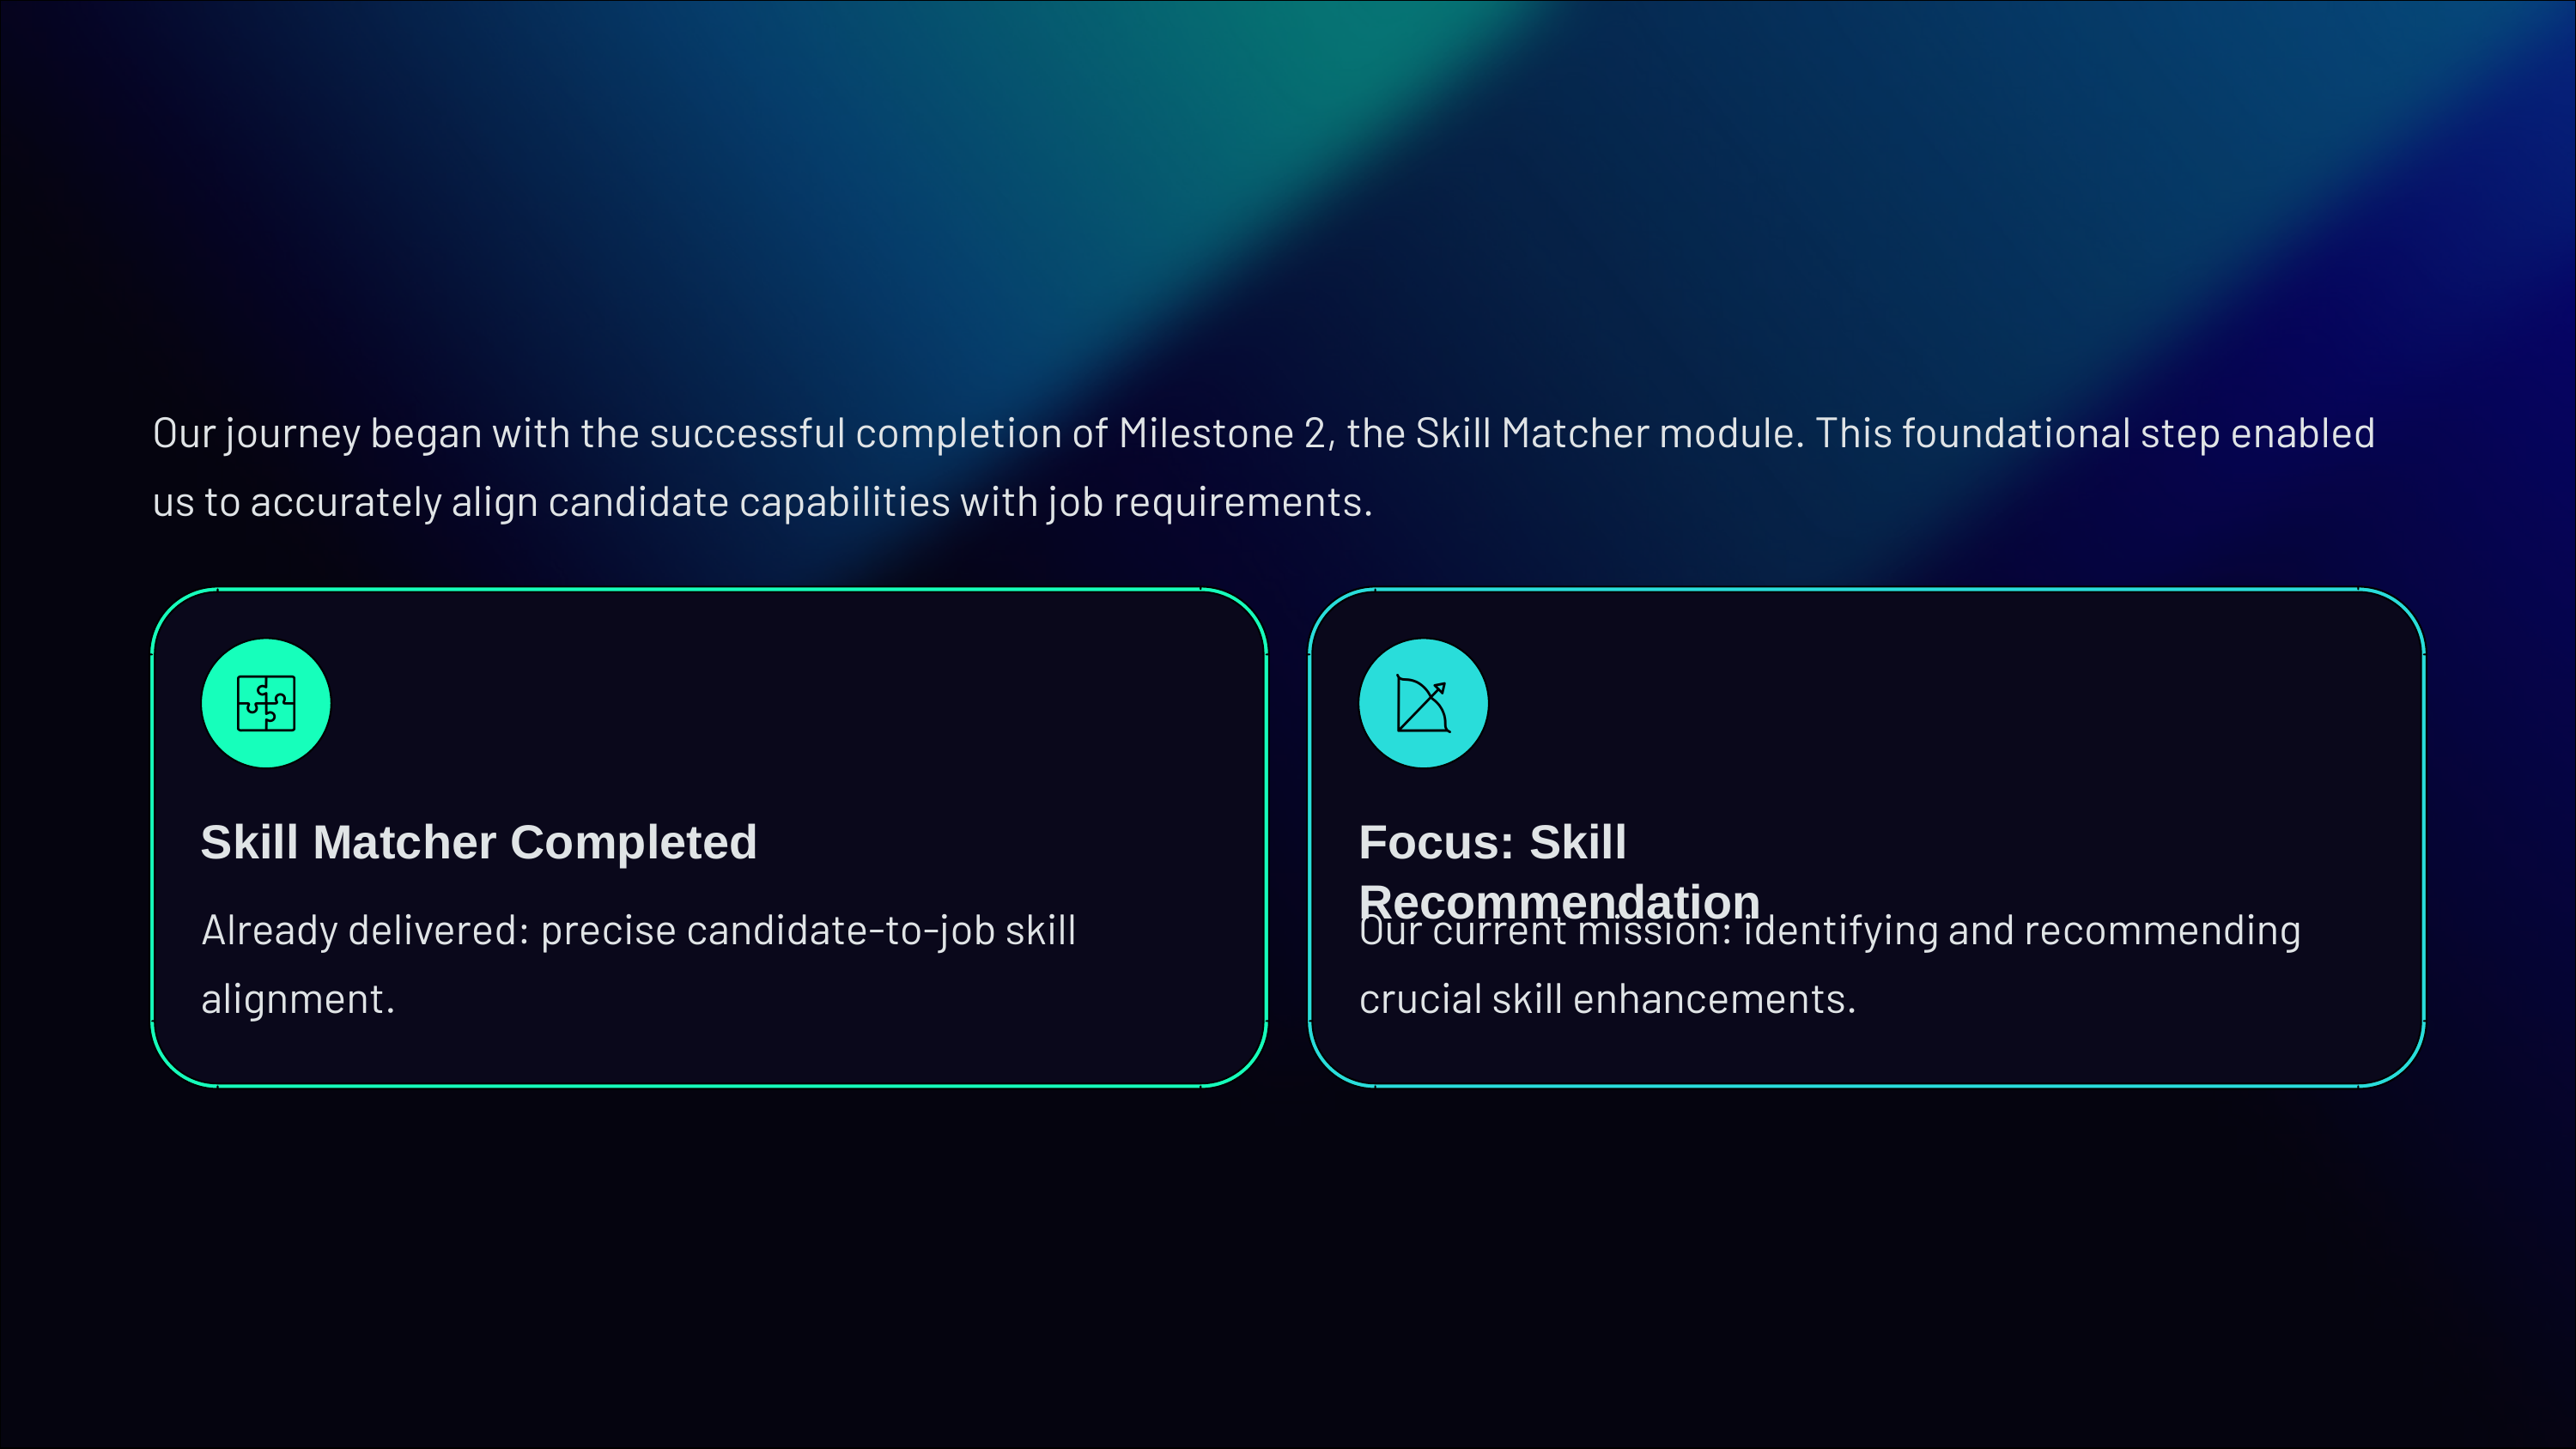

Our journey began with the successful completion of Milestone 2, the Skill Matcher module. This foundational step enabled us to accurately align candidate capabilities with job requirements.

Skill Matcher Completed
Focus: Skill Recommendation
Already delivered: precise candidate-to-job skill alignment.
Our current mission: identifying and recommending crucial skill enhancements.